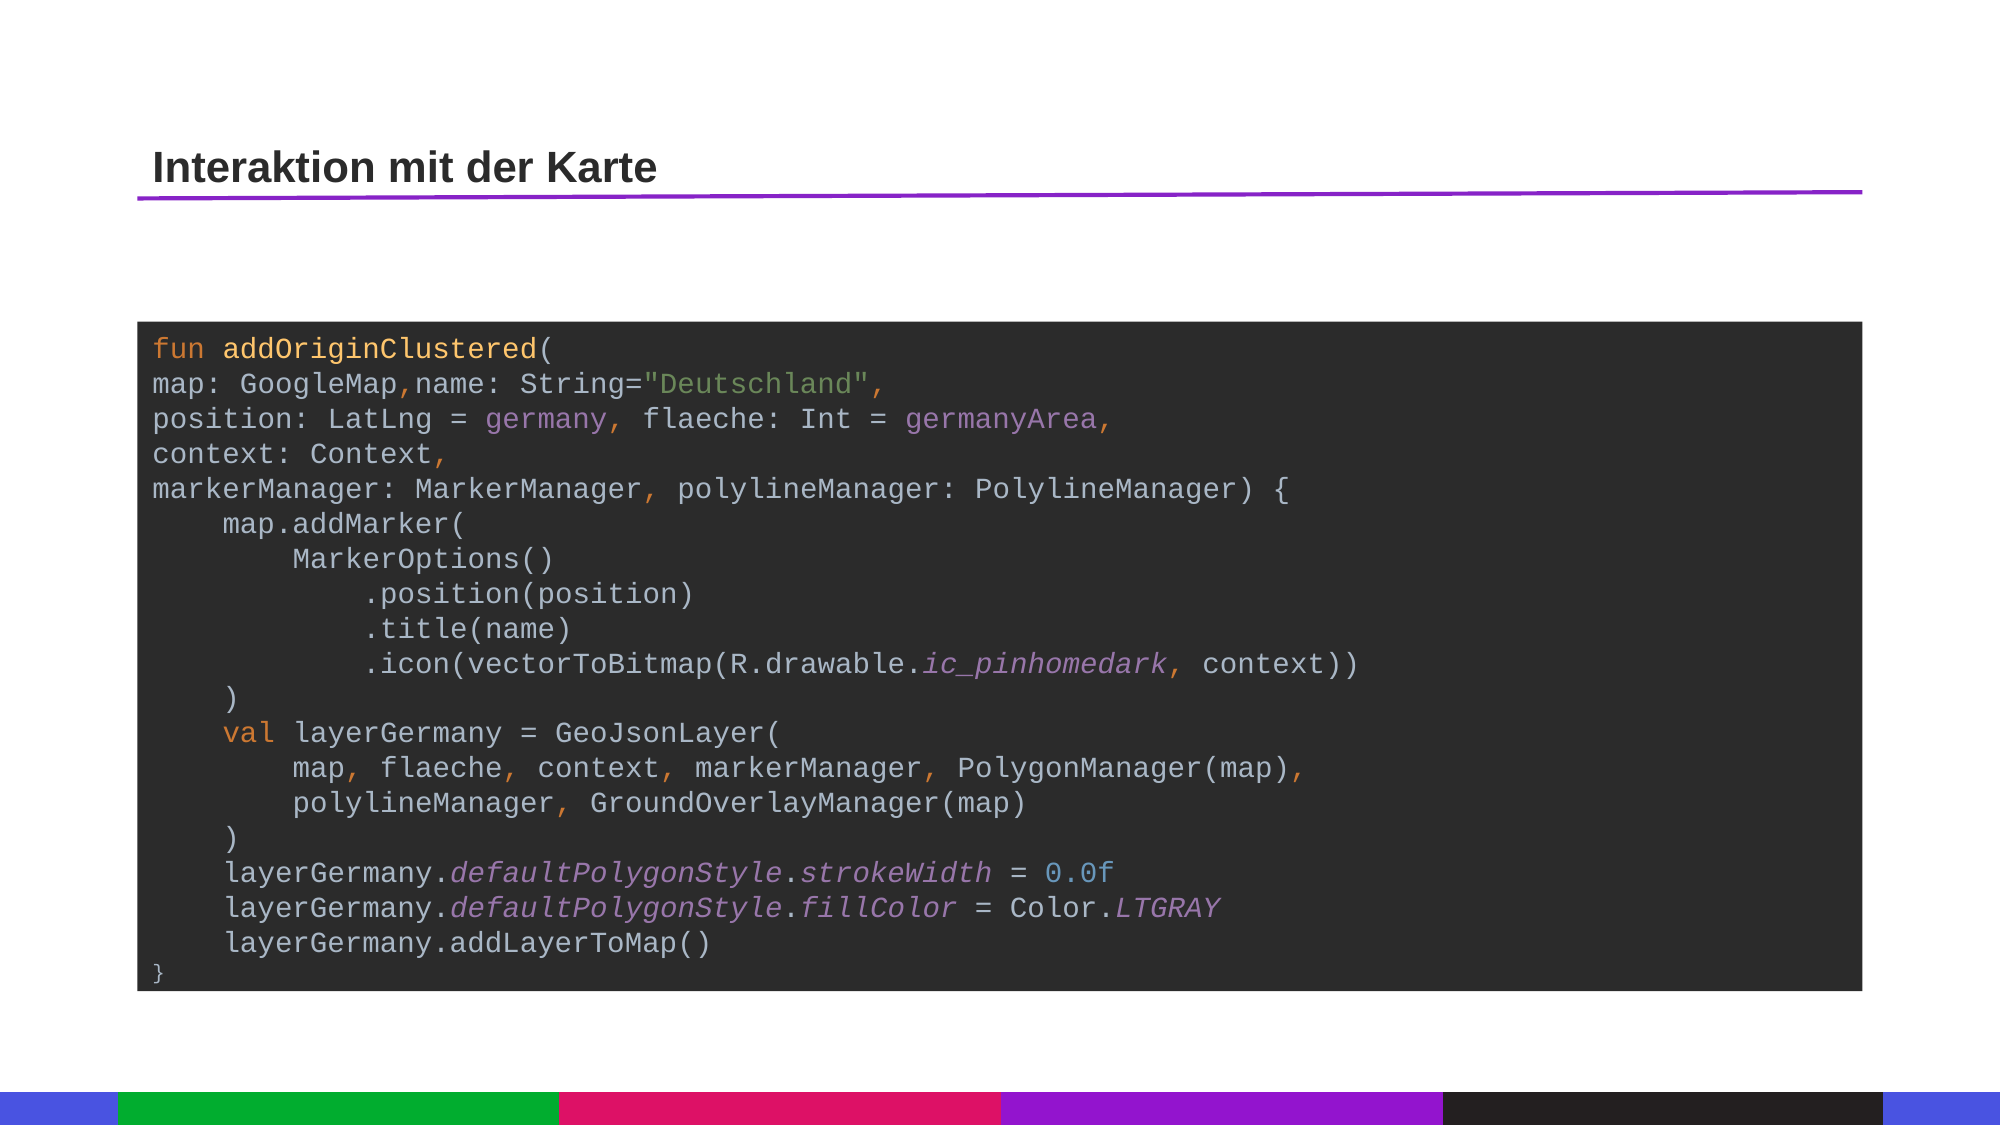

# Interaktion mit der Karte
fun addOriginClustered(
map: GoogleMap,name: String="Deutschland",
position: LatLng = germany, flaeche: Int = germanyArea,
context: Context,
markerManager: MarkerManager, polylineManager: PolylineManager) {
    map.addMarker(
        MarkerOptions()
            .position(position)
            .title(name)
            .icon(vectorToBitmap(R.drawable.ic_pinhomedark, context))
    )
    val layerGermany = GeoJsonLayer(
        map, flaeche, context, markerManager, PolygonManager(map),
        polylineManager, GroundOverlayManager(map)
    )
    layerGermany.defaultPolygonStyle.strokeWidth = 0.0f
    layerGermany.defaultPolygonStyle.fillColor = Color.LTGRAY
    layerGermany.addLayerToMap()
}